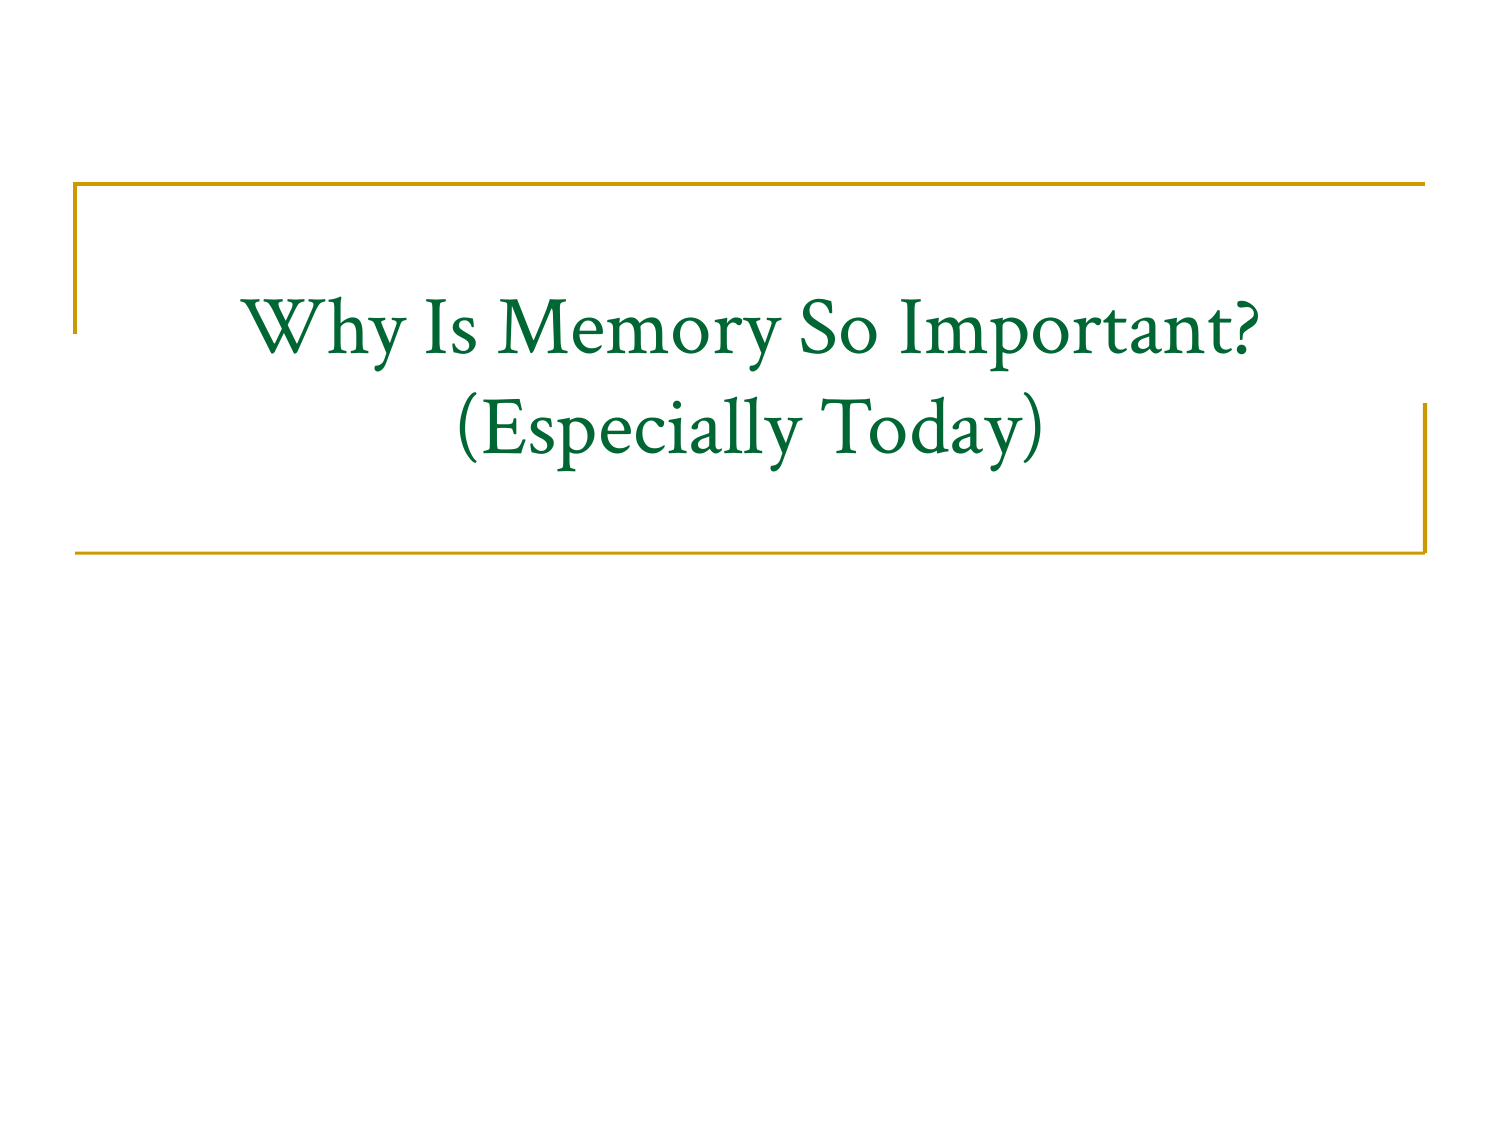

# Why Is Memory So Important? (Especially Today)